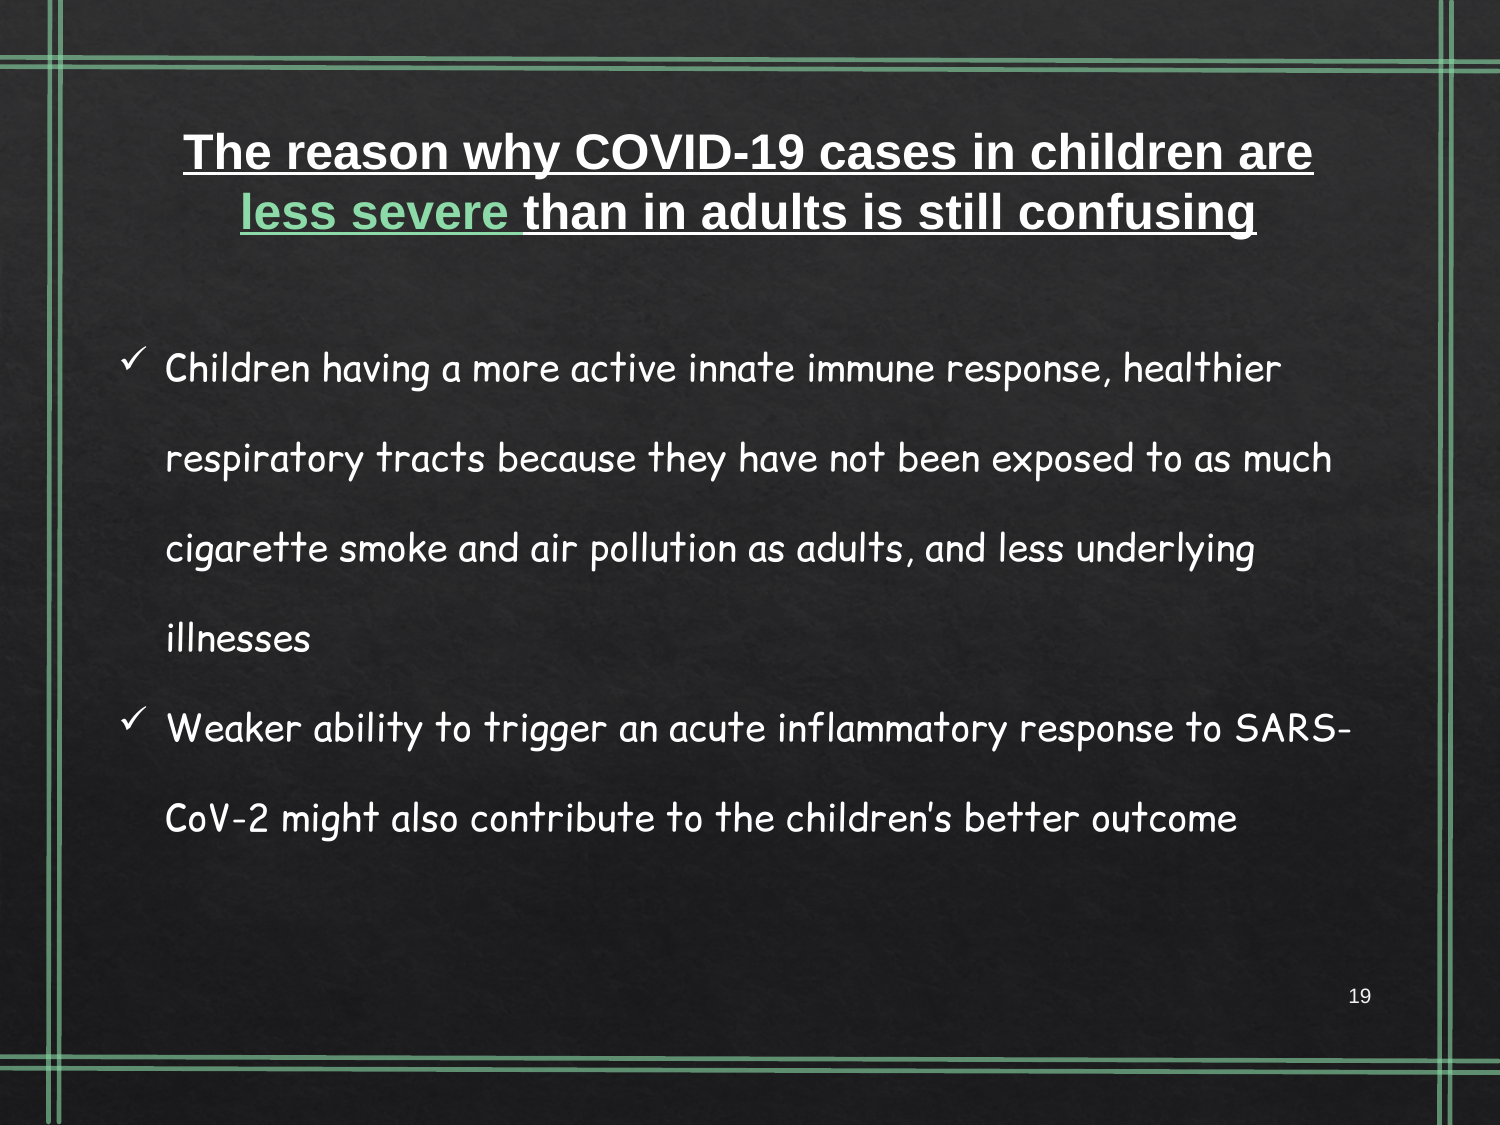

The reason why COVID-19 cases in children are less severe than in adults is still confusing
Children having a more active innate immune response, healthier respiratory tracts because they have not been exposed to as much cigarette smoke and air pollution as adults, and less underlying illnesses
Weaker ability to trigger an acute inflammatory response to SARS-CoV-2 might also contribute to the children’s better outcome
19